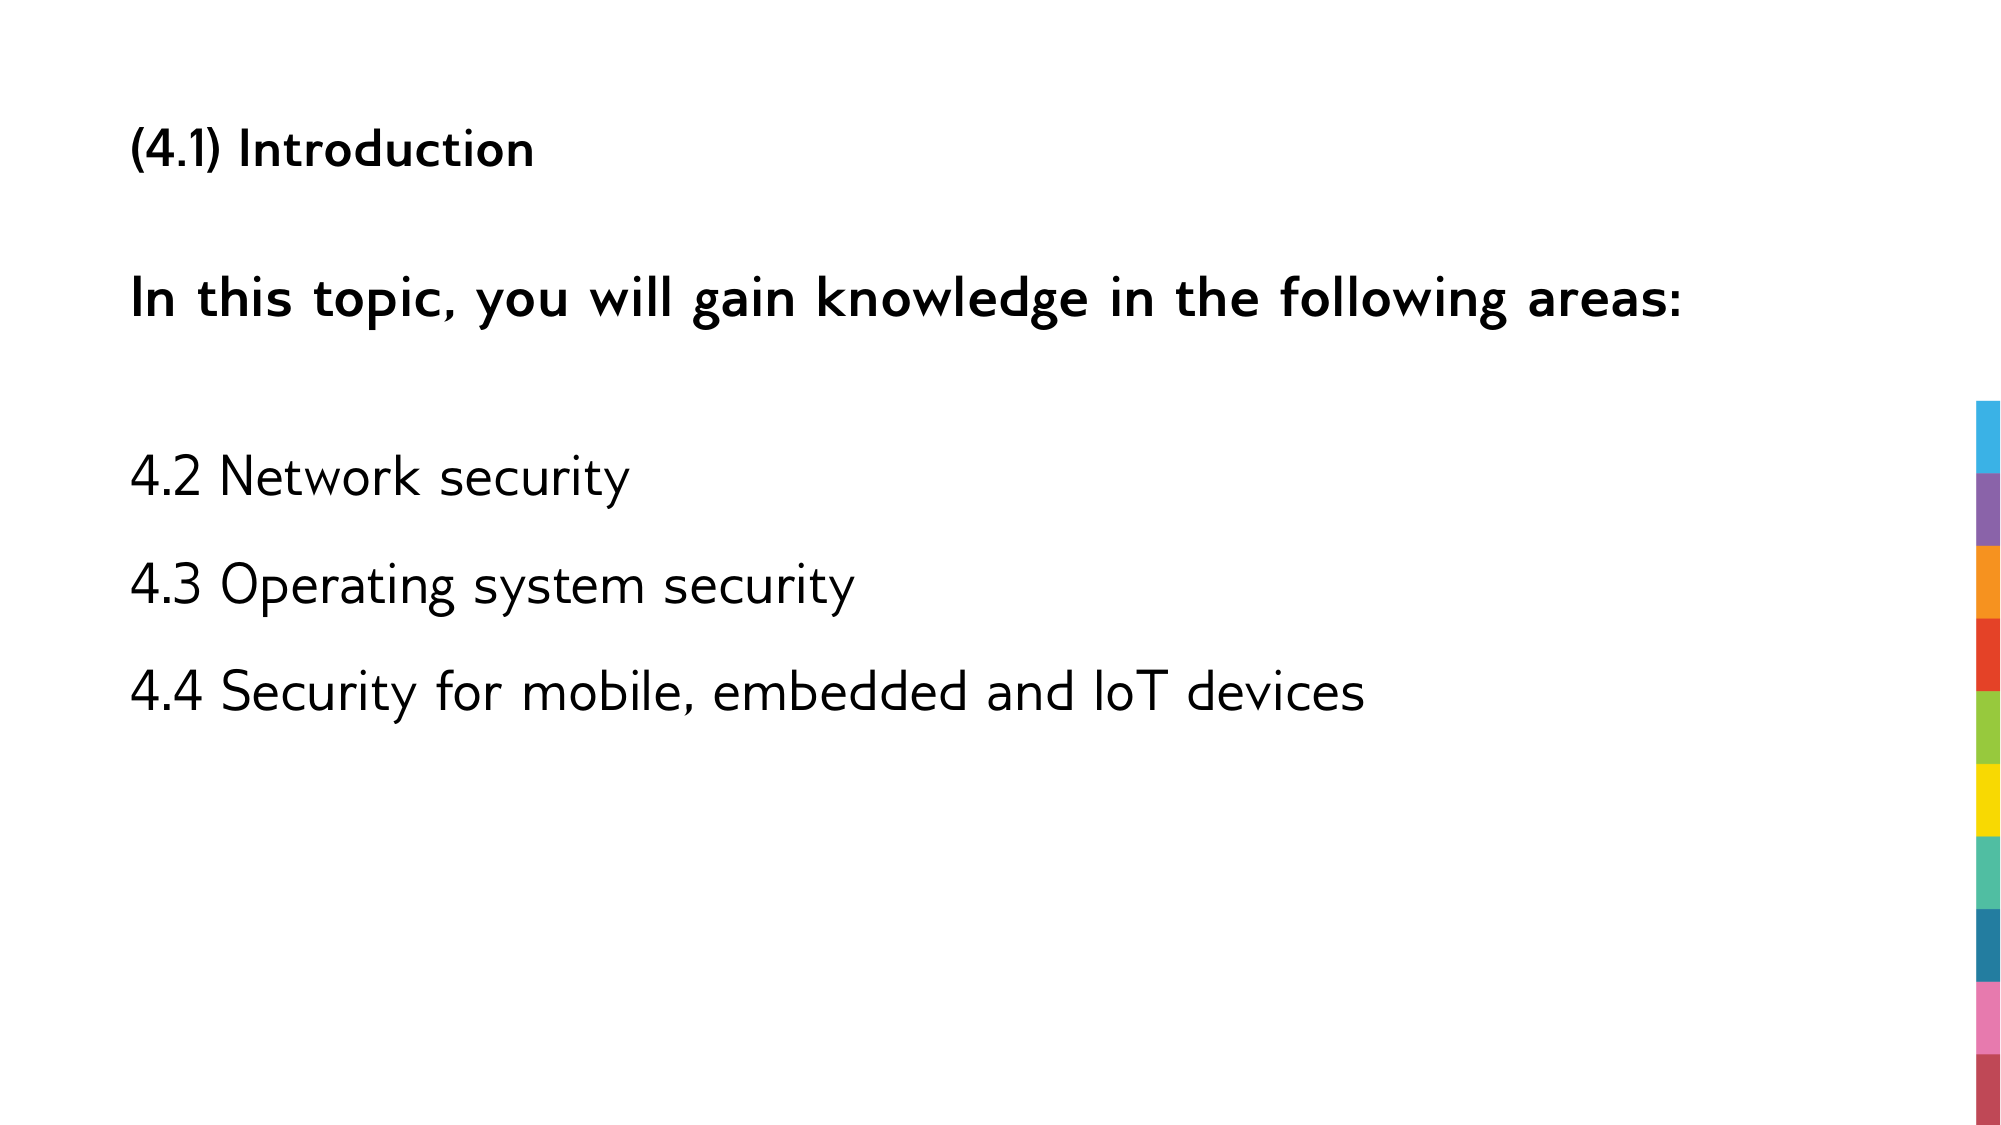

# (4.1) Introduction
In this topic, you will gain knowledge in the following areas:

4.2 Network security
4.3 Operating system security
4.4 Security for mobile, embedded and IoT devices